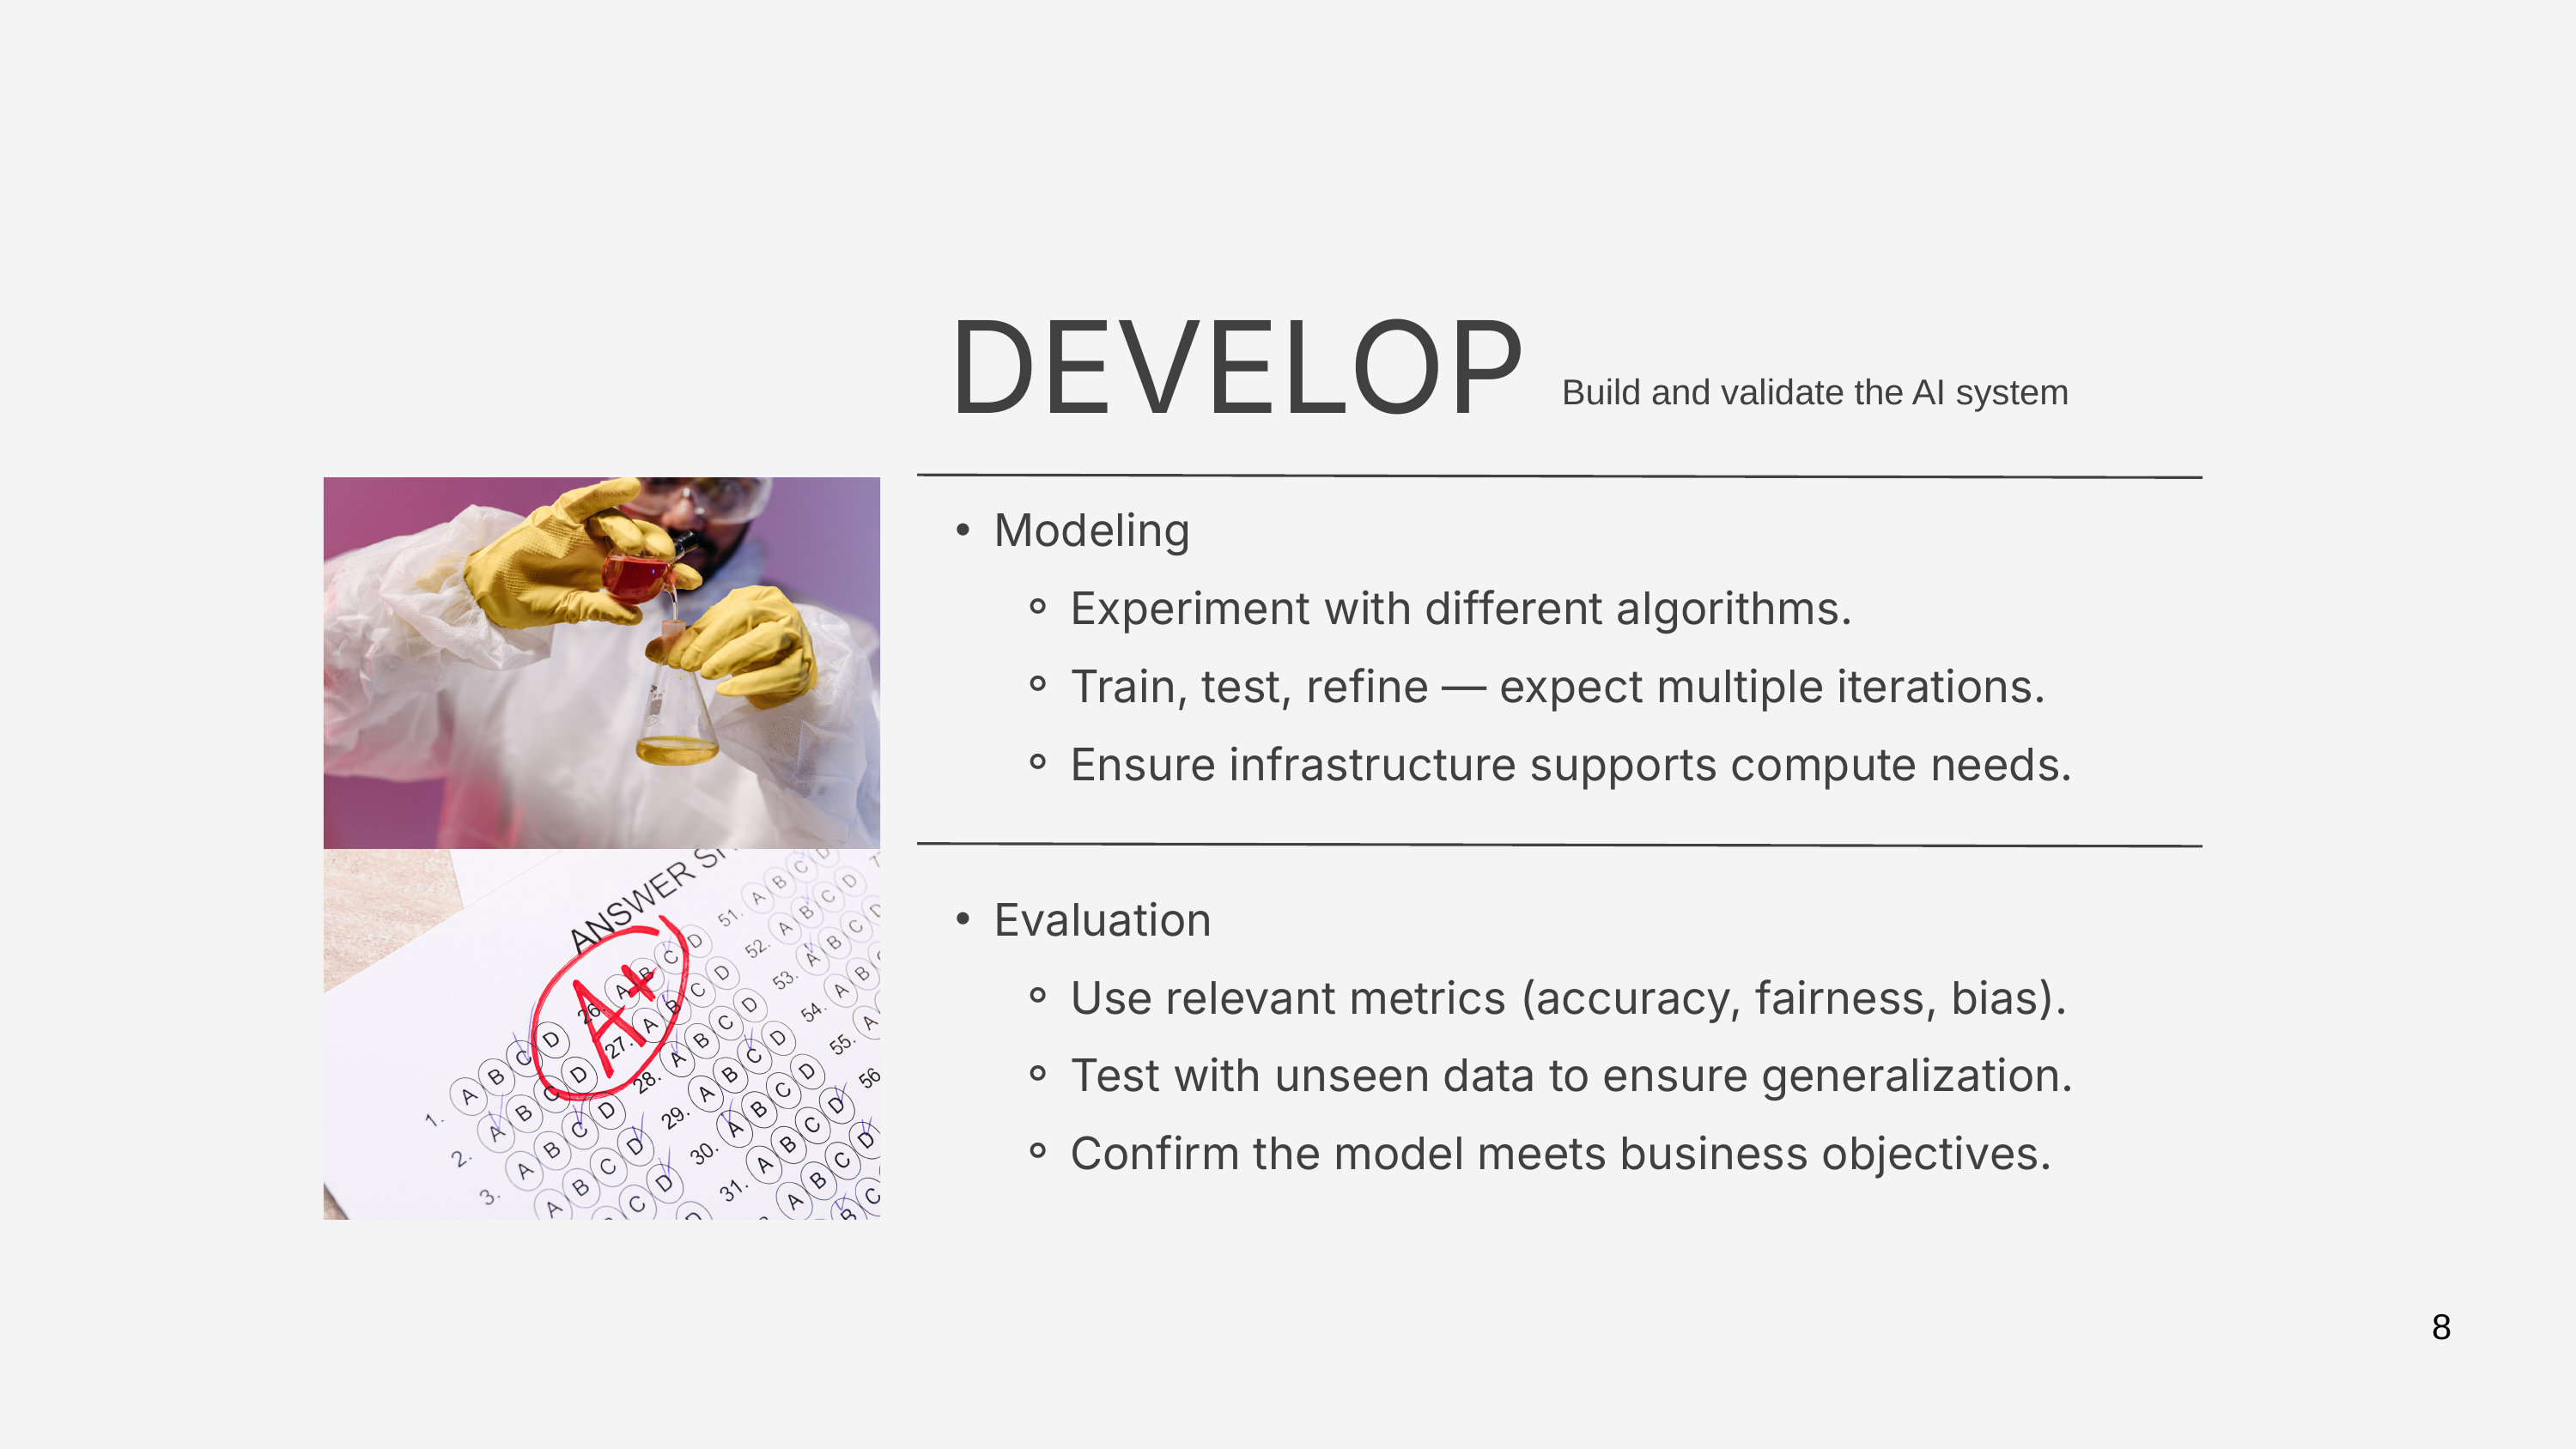

DEVELOP
Build and validate the AI system

Modeling
Experiment with different algorithms.
Train, test, refine — expect multiple iterations.
Ensure infrastructure supports compute needs.

Evaluation
Use relevant metrics (accuracy, fairness, bias).
Test with unseen data to ensure generalization.
Confirm the model meets business objectives.

8